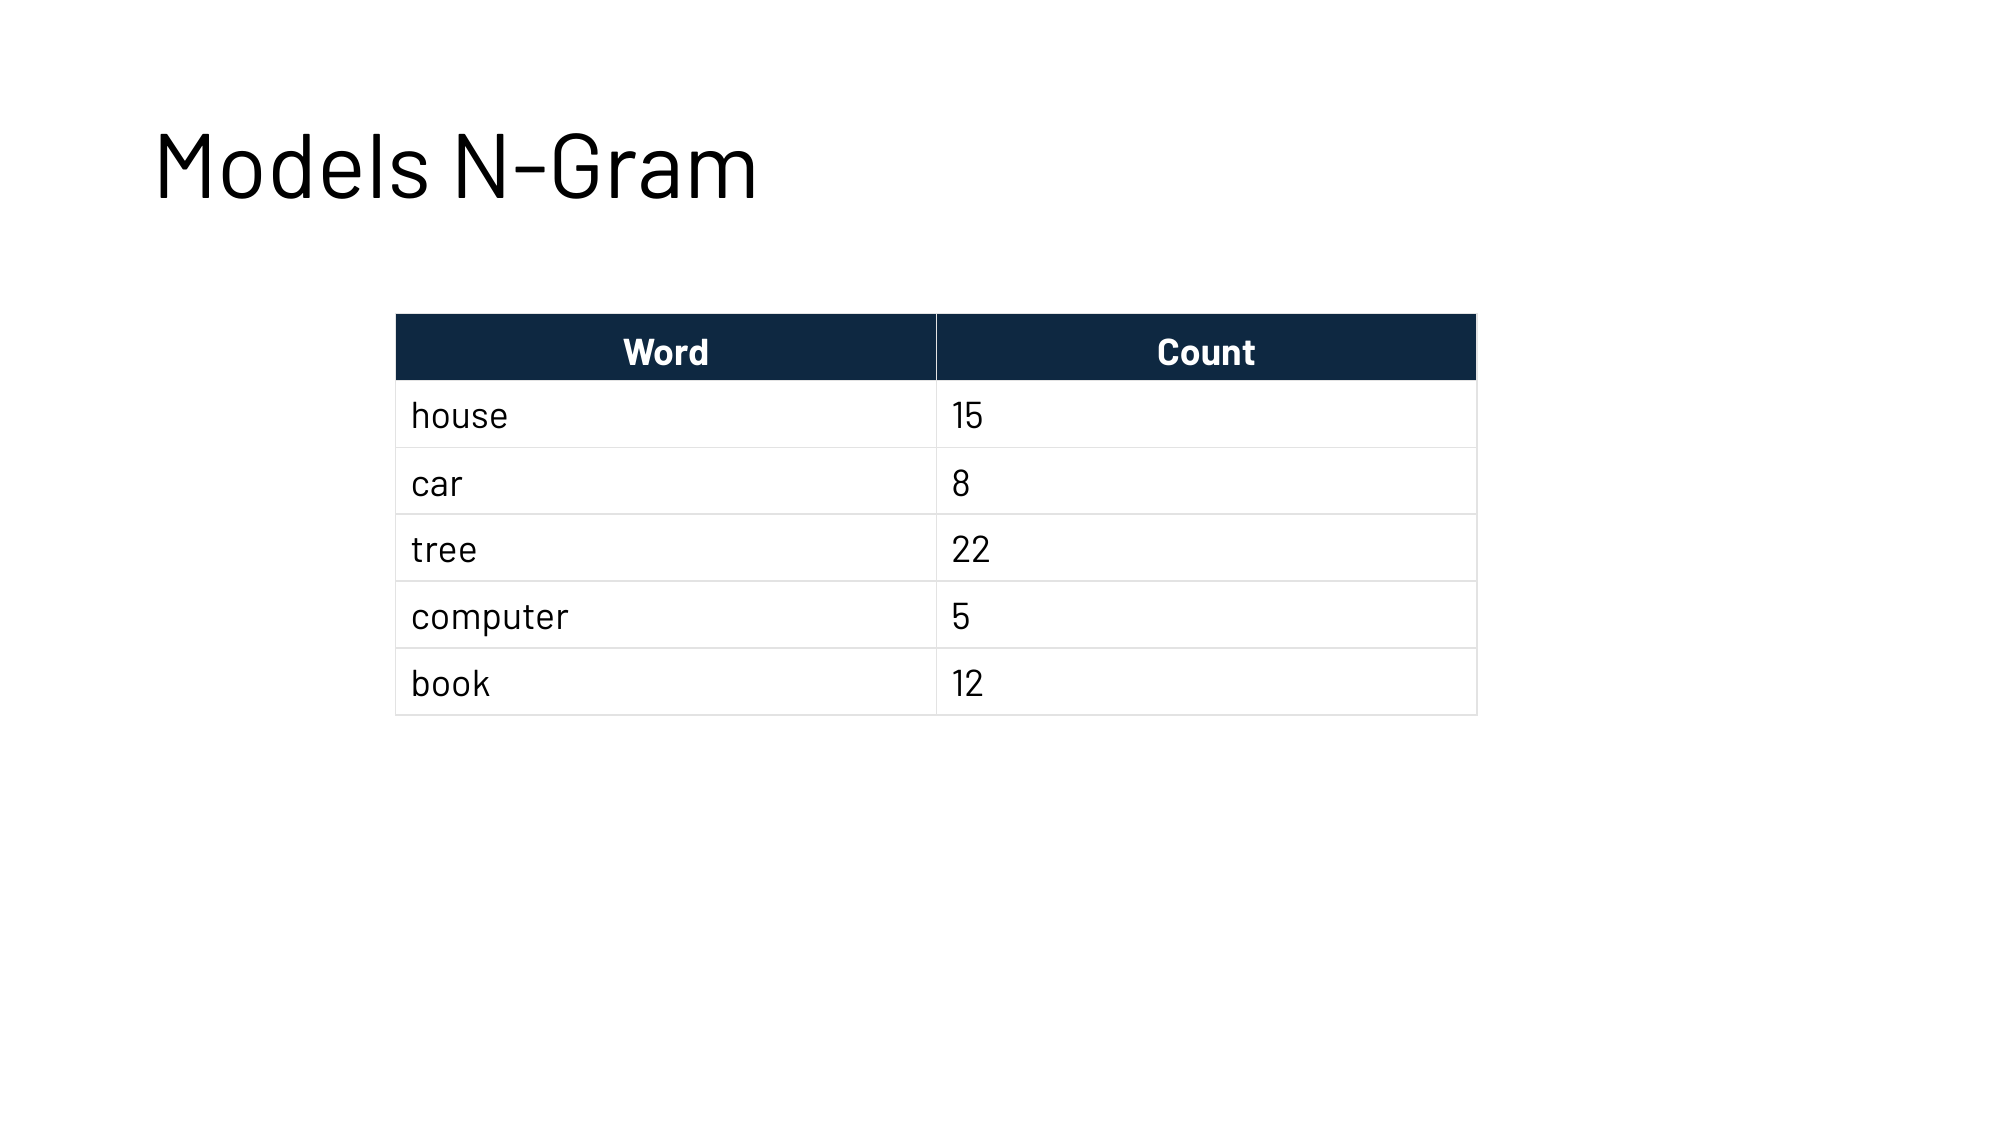

# Models N-Gram
| Word | Count |
| --- | --- |
| house | 15 |
| car | 8 |
| tree | 22 |
| computer | 5 |
| book | 12 |